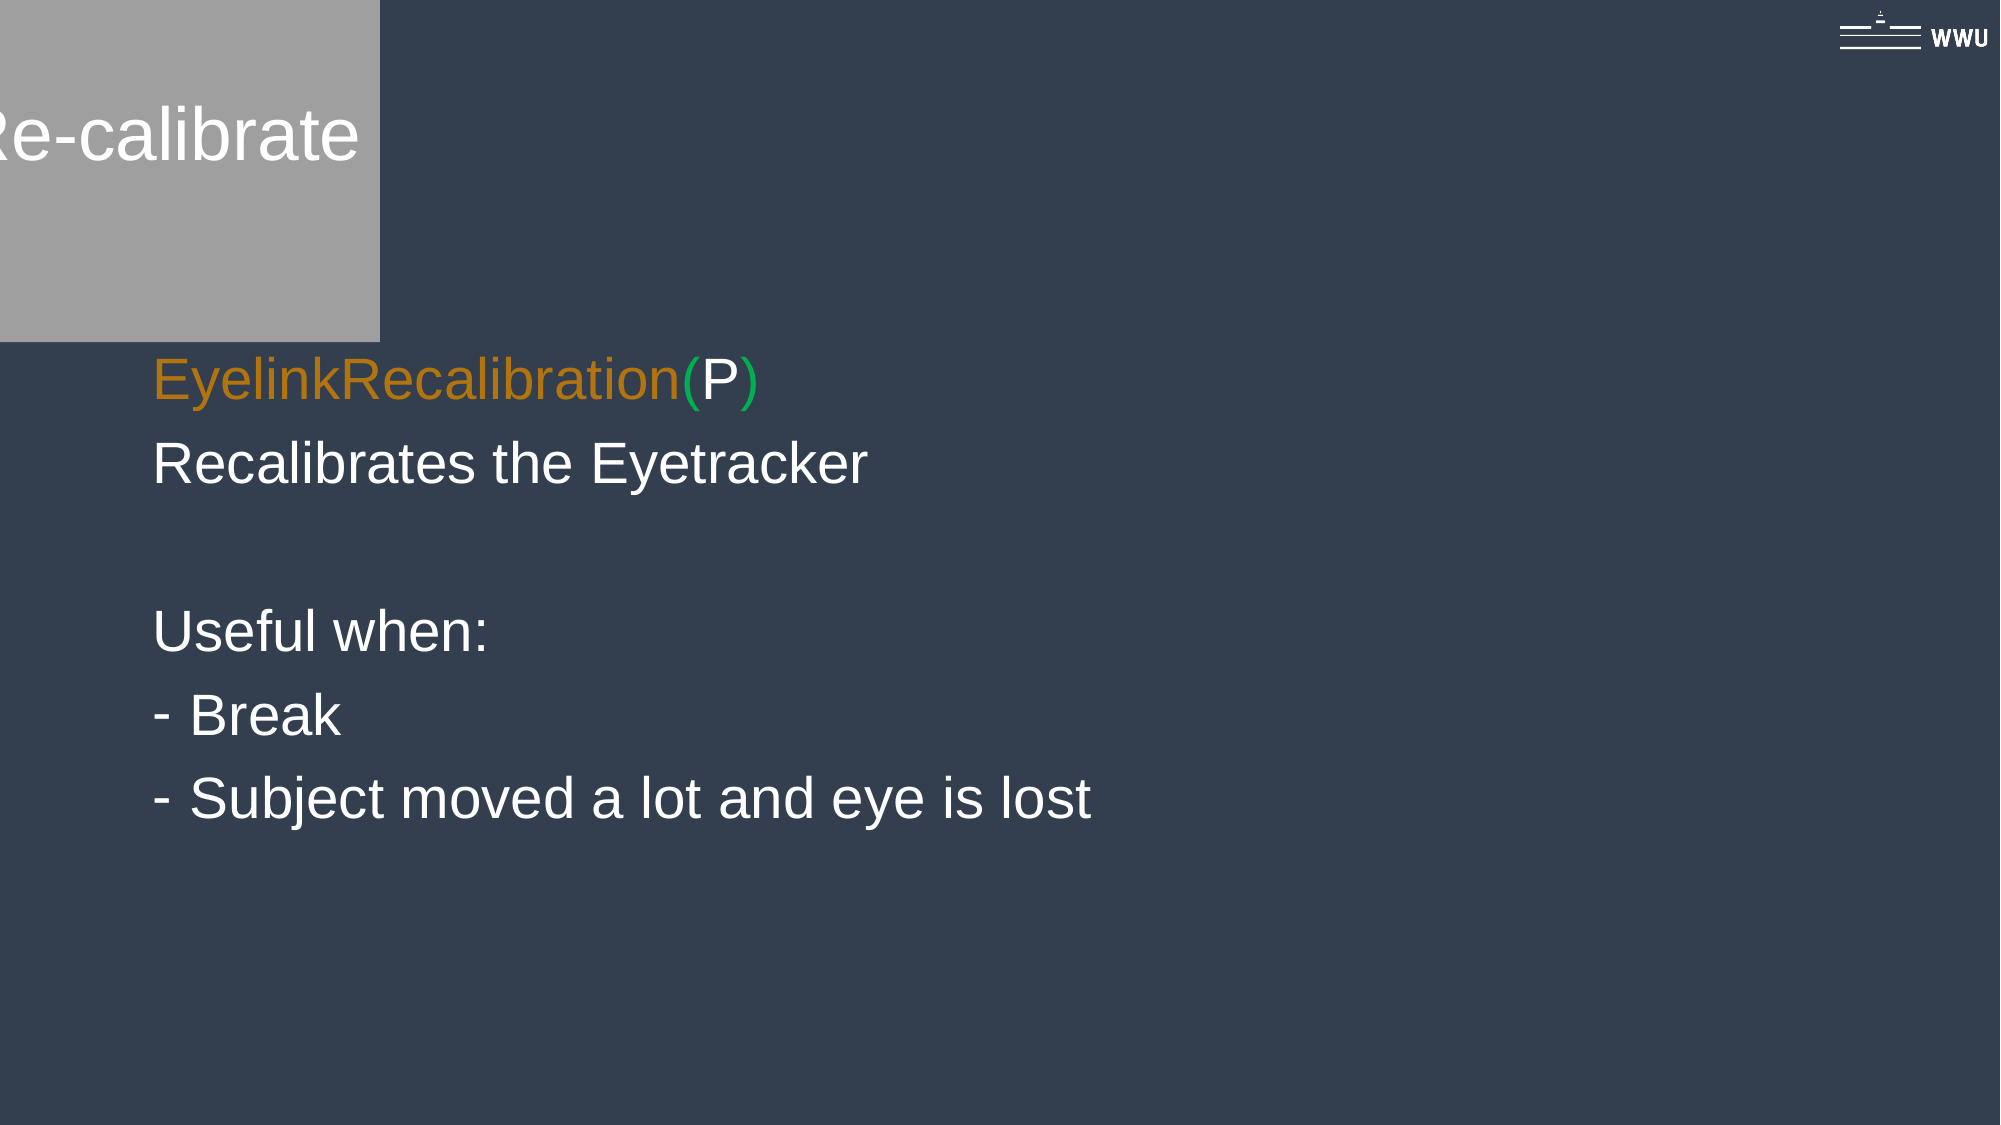

Re-calibrate
EyelinkRecalibration(P)
Recalibrates the Eyetracker

Useful when:
Break
Subject moved a lot and eye is lost